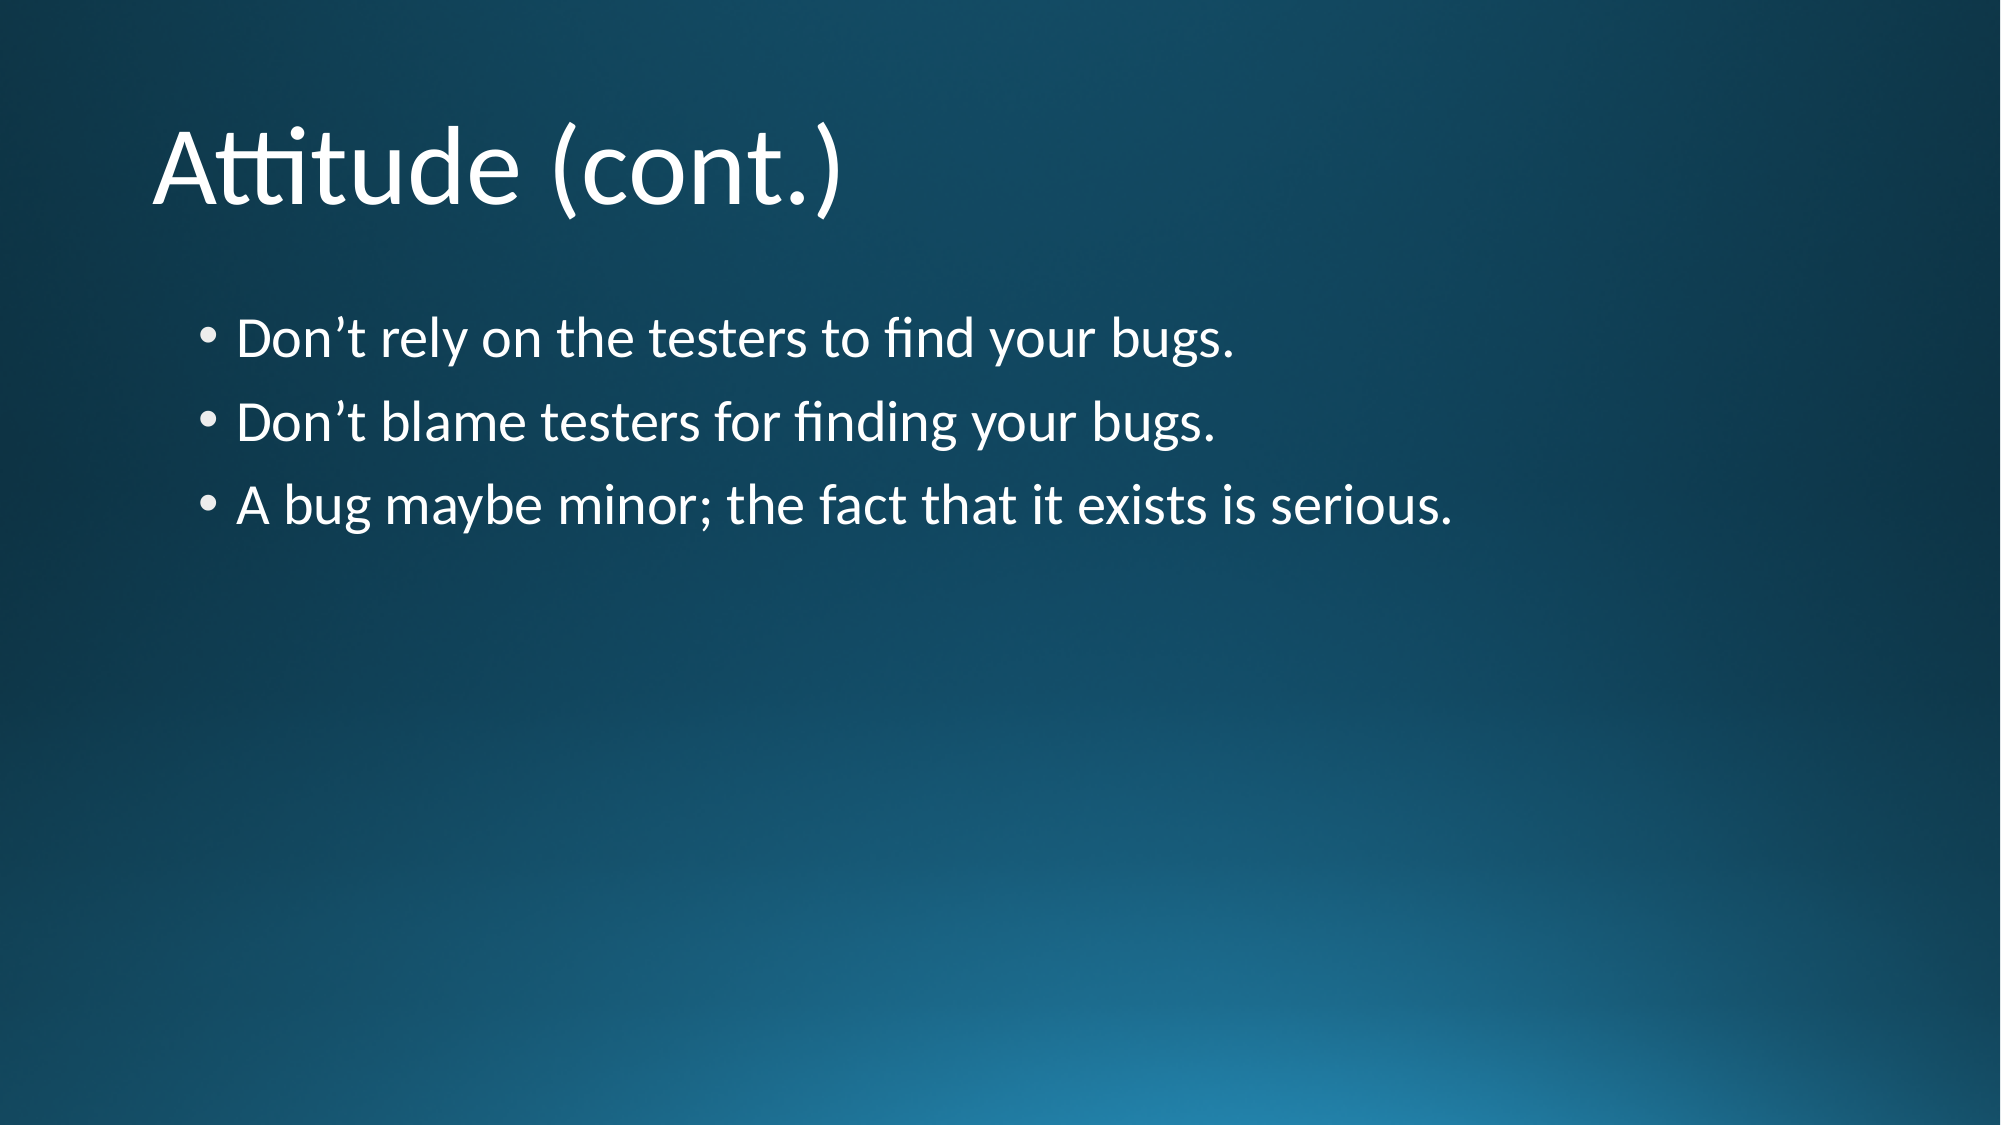

# Attitude (cont.)
Don’t rely on the testers to find your bugs.
Don’t blame testers for finding your bugs.
A bug maybe minor; the fact that it exists is serious.